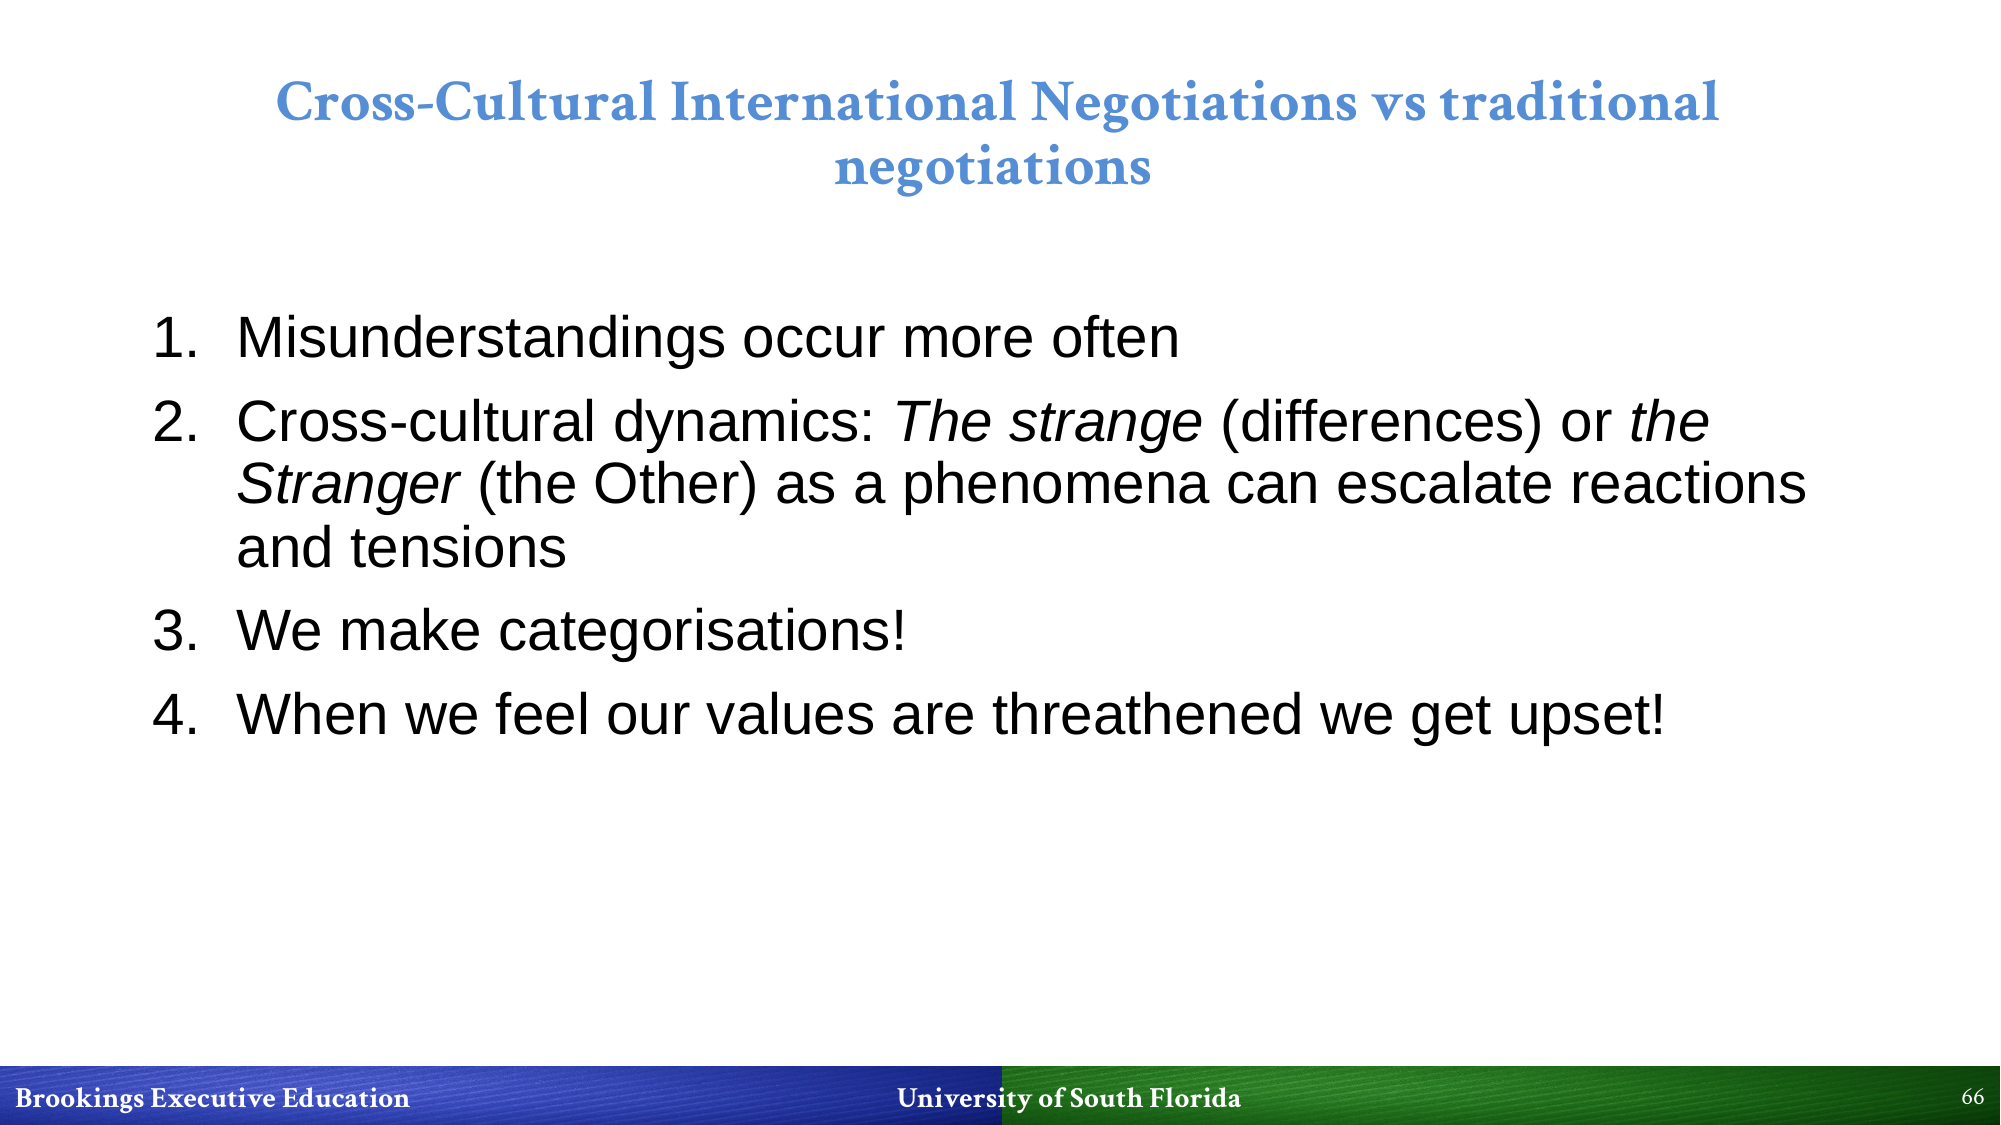

# Cross-Cultural International Negotiations vs traditional negotiations
Misunderstandings occur more often
Cross-cultural dynamics: The strange (differences) or the Stranger (the Other) as a phenomena can escalate reactions and tensions
We make categorisations!
When we feel our values are threathened we get upset!

66
Brookings Executive Education                              		                University of South Florida